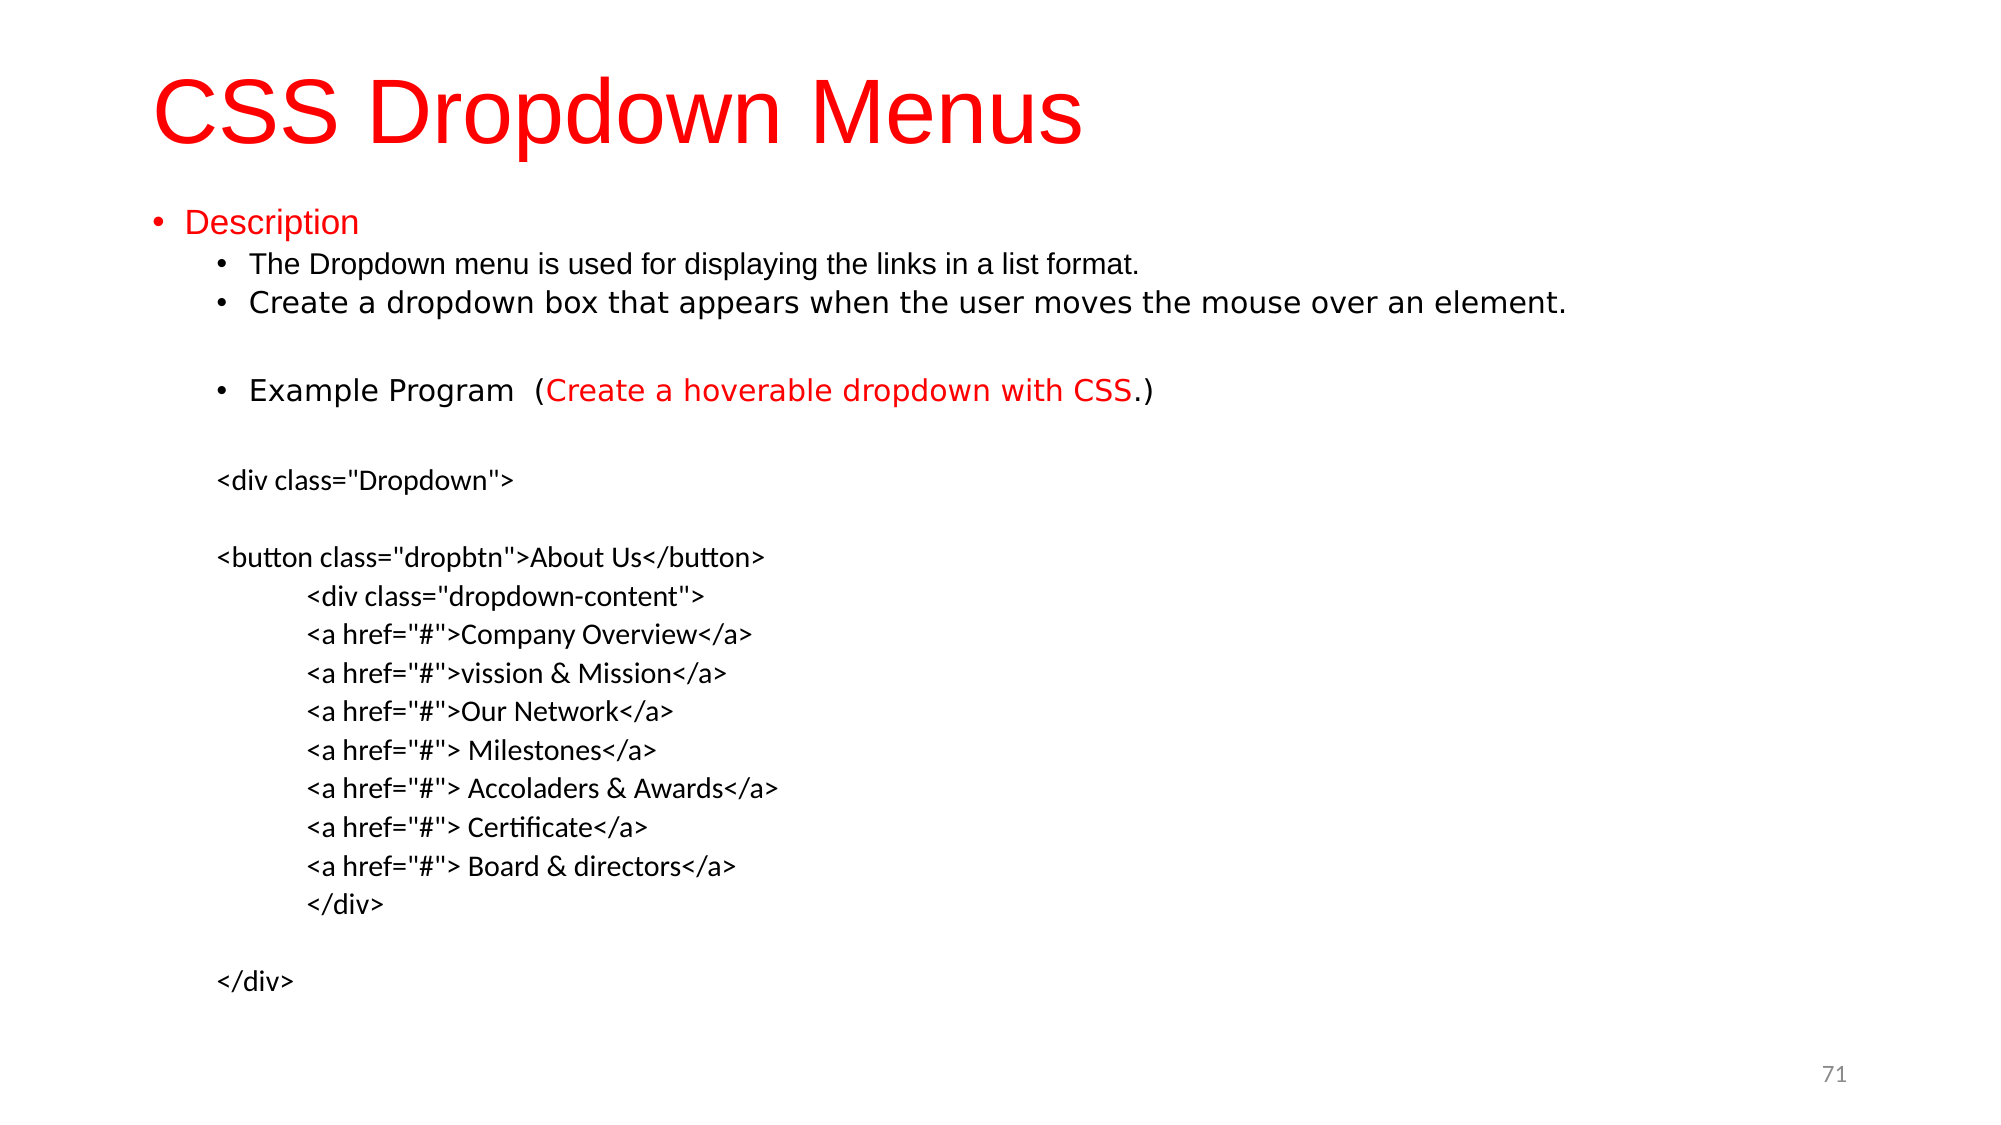

# CSS Dropdown Menus
Description
The Dropdown menu is used for displaying the links in a list format.
Create a dropdown box that appears when the user moves the mouse over an element.

Example Program  (Create a hoverable dropdown with CSS.)

<div class="Dropdown">

				<button class="dropbtn">About Us</button>
  			<div class="dropdown-content">
  					<a href="#">Company Overview</a>
  					<a href="#">vission & Mission</a>
  					<a href="#">Our Network</a>
  					<a href="#"> Milestones</a>
  					<a href="#"> Accoladers & Awards</a>
  					<a href="#"> Certificate</a>
  					<a href="#"> Board & directors</a>
  			</div>

			</div>
71